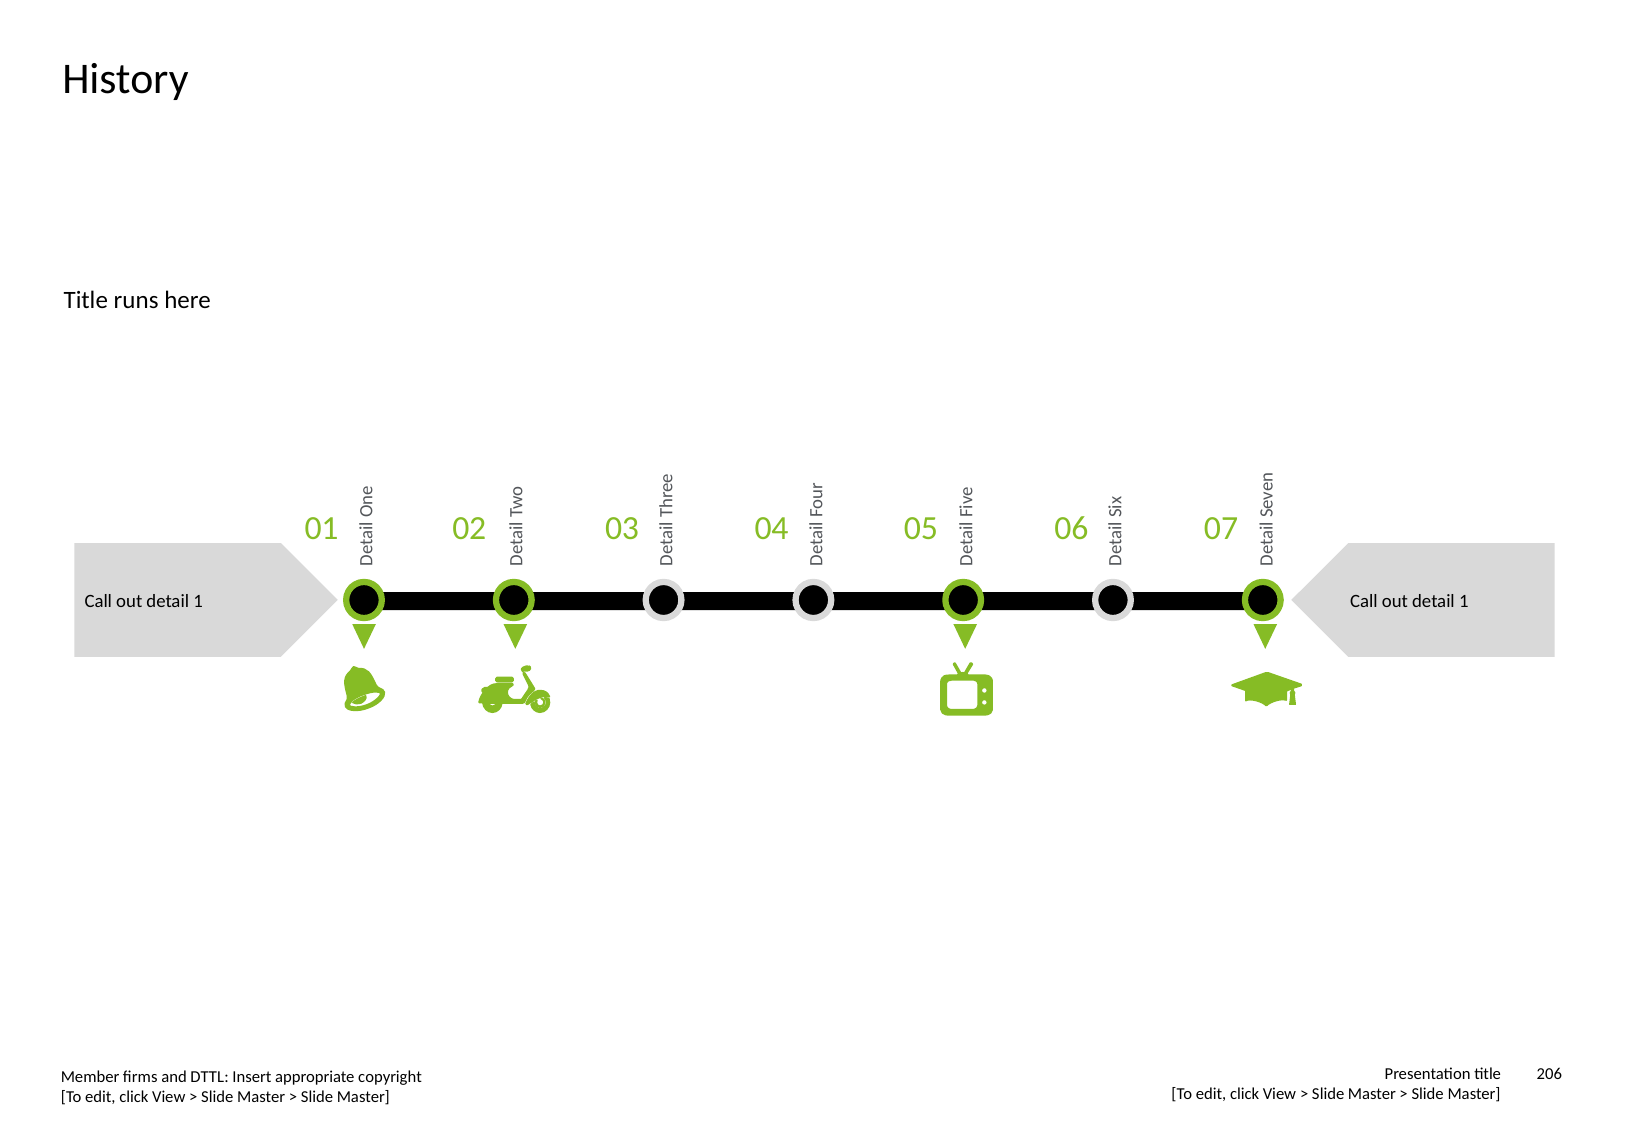

# History

Title runs here
Detail Seven
Detail One
Detail Two
Detail Three
Detail Four
Detail Five
Detail Six
01
02
03
04
05
06
07

Call out detail 1
Call out detail 1